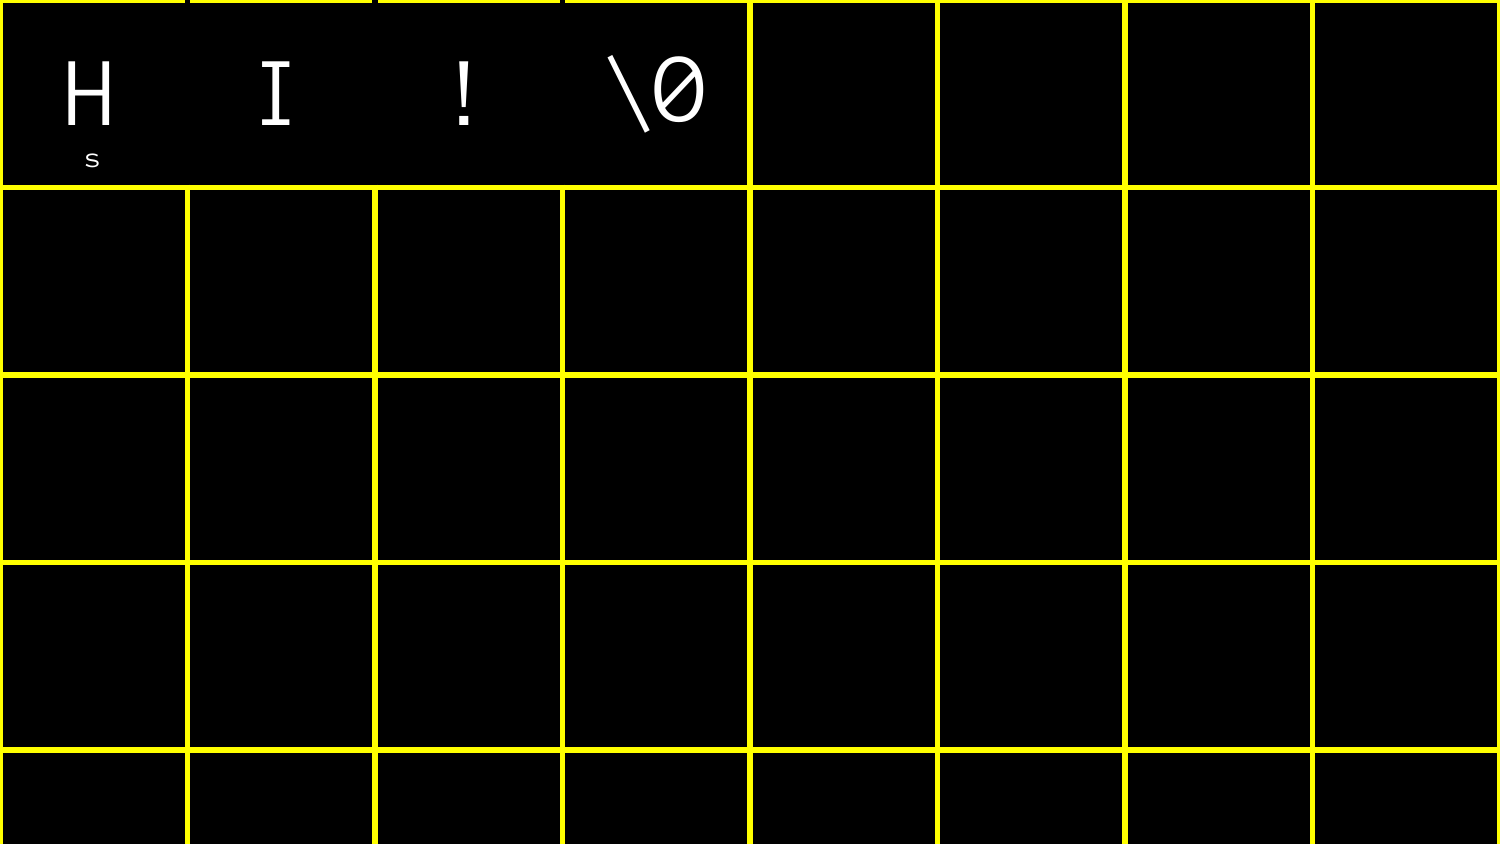

| H s | I | ! | \0 |  |  |  |  |
| --- | --- | --- | --- | --- | --- | --- | --- |
|  |  |  |  |  |  |  |  |
|  |  |  |  |  |  |  |  |
|  |  |  |  |  |  |  |  |
|  |  |  |  |  |  |  |  |